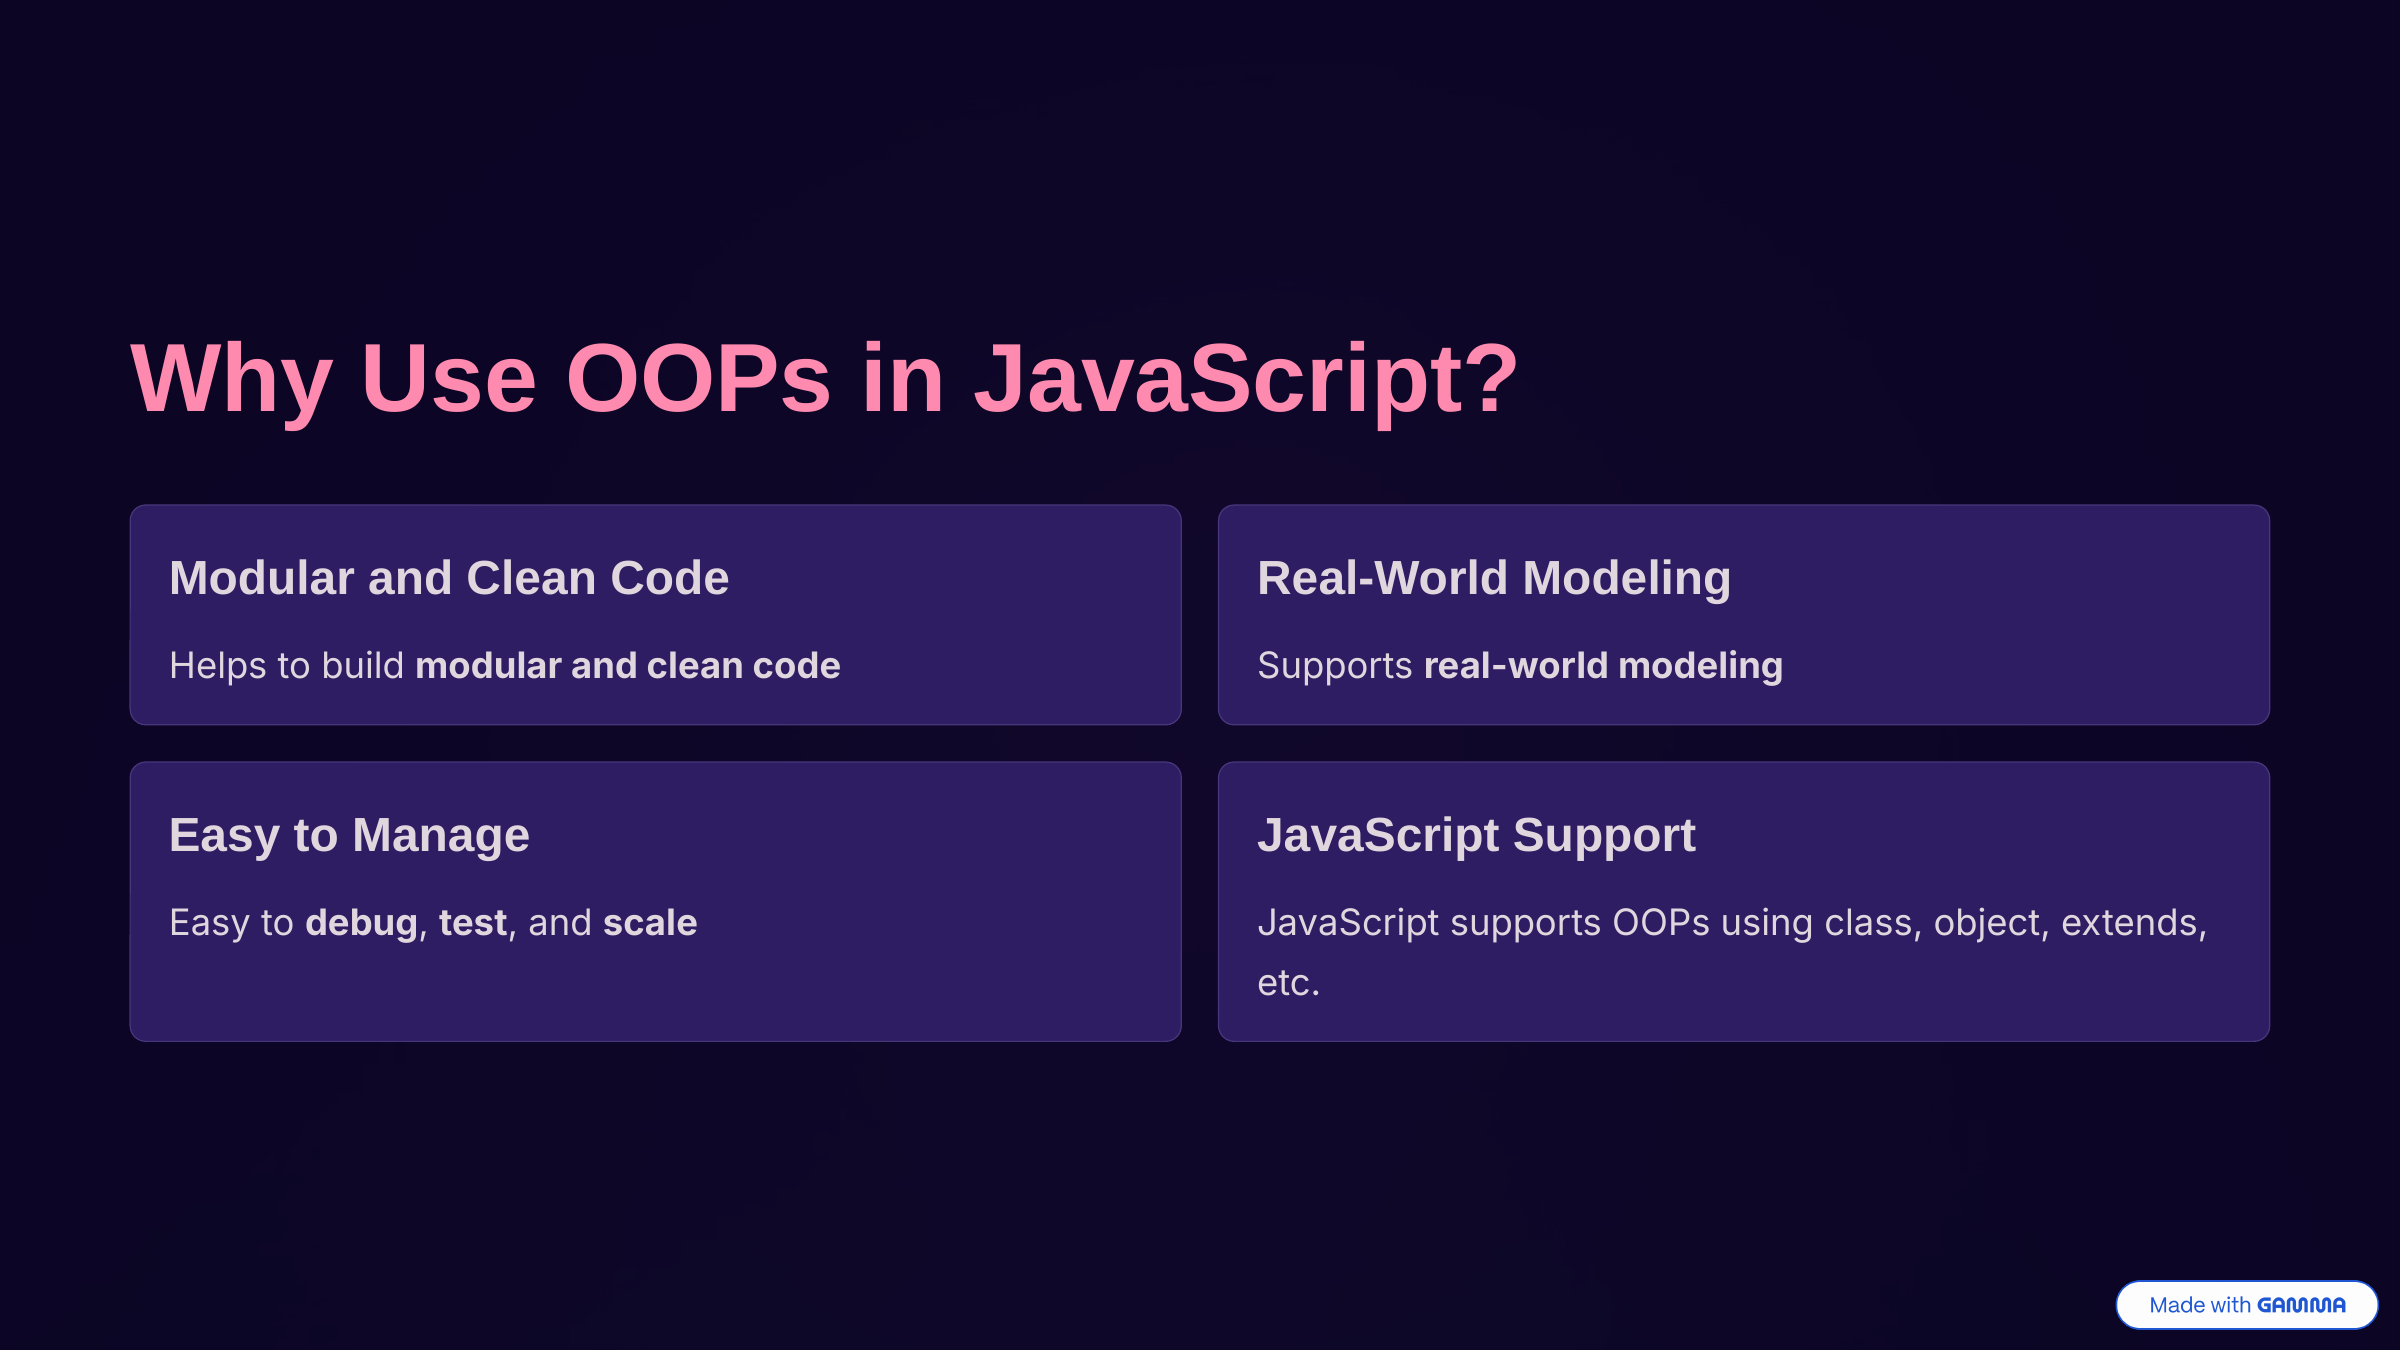

Why Use OOPs in JavaScript?

Modular and Clean Code
Real-World Modeling
Helps to build modular and clean code
Supports real-world modeling

Easy to Manage
JavaScript Support
Easy to debug, test, and scale
JavaScript supports OOPs using class, object, extends, etc.